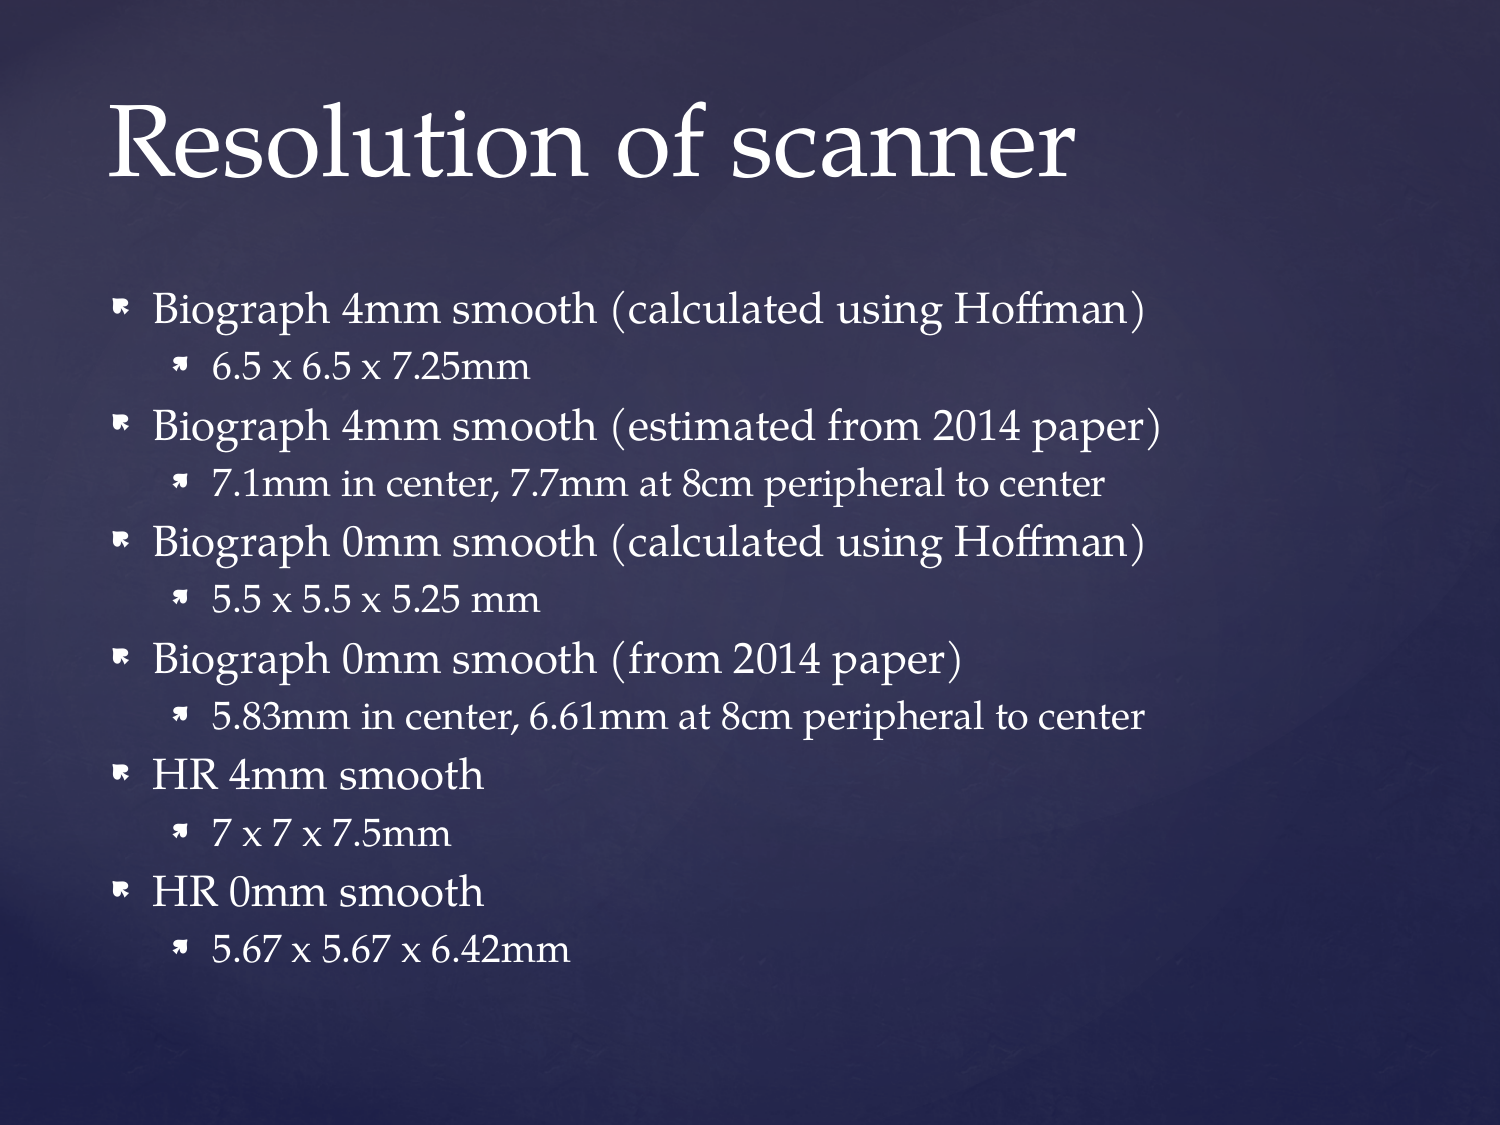

# Resolution of scanner
Biograph 4mm smooth (calculated using Hoffman)
6.5 x 6.5 x 7.25mm
Biograph 4mm smooth (estimated from 2014 paper)
7.1mm in center, 7.7mm at 8cm peripheral to center
Biograph 0mm smooth (calculated using Hoffman)
5.5 x 5.5 x 5.25 mm
Biograph 0mm smooth (from 2014 paper)
5.83mm in center, 6.61mm at 8cm peripheral to center
HR 4mm smooth
7 x 7 x 7.5mm
HR 0mm smooth
5.67 x 5.67 x 6.42mm